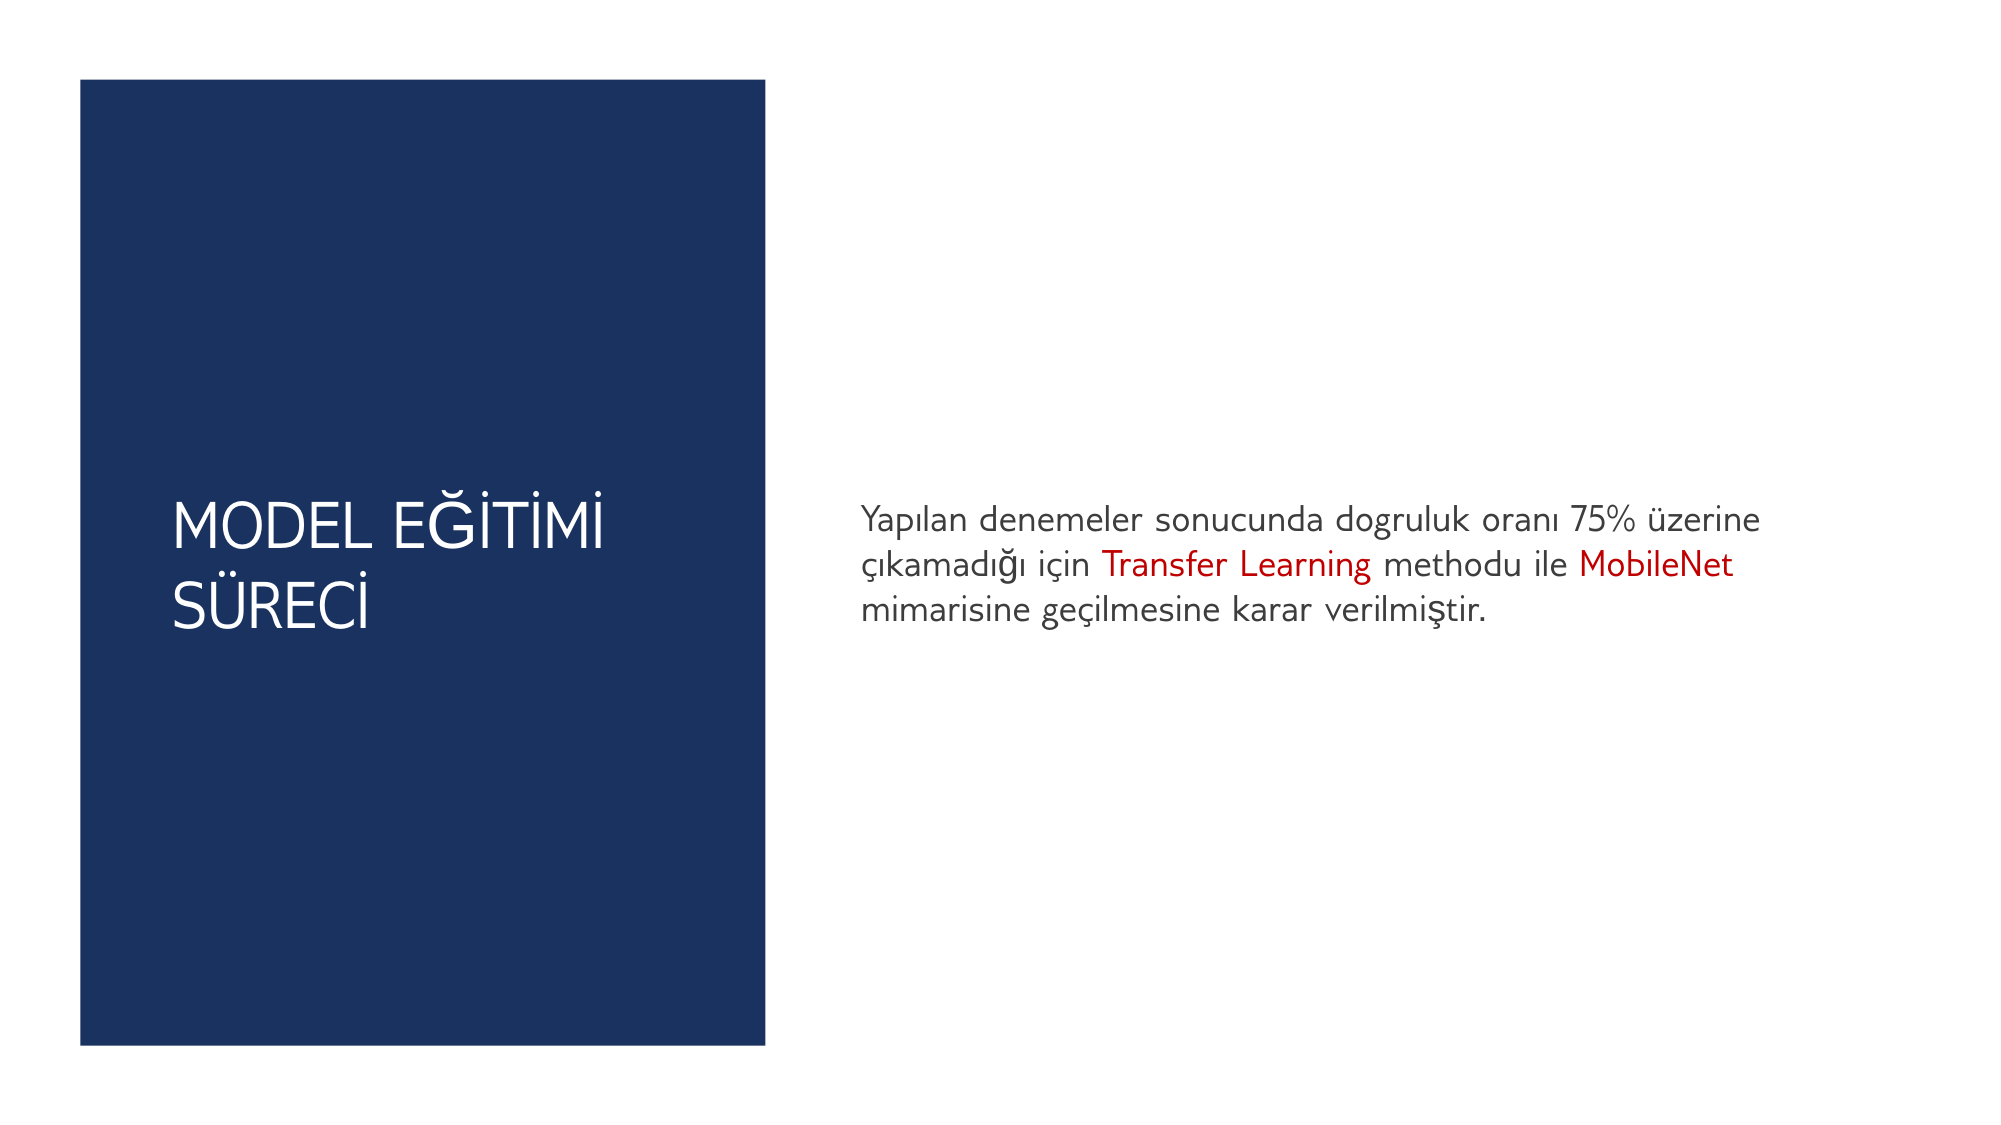

# Model eğitimi süreci
Yapılan denemeler sonucunda dogruluk oranı 75% üzerine çıkamadığı için Transfer Learning methodu ile MobileNet mimarisine geçilmesine karar verilmiştir.